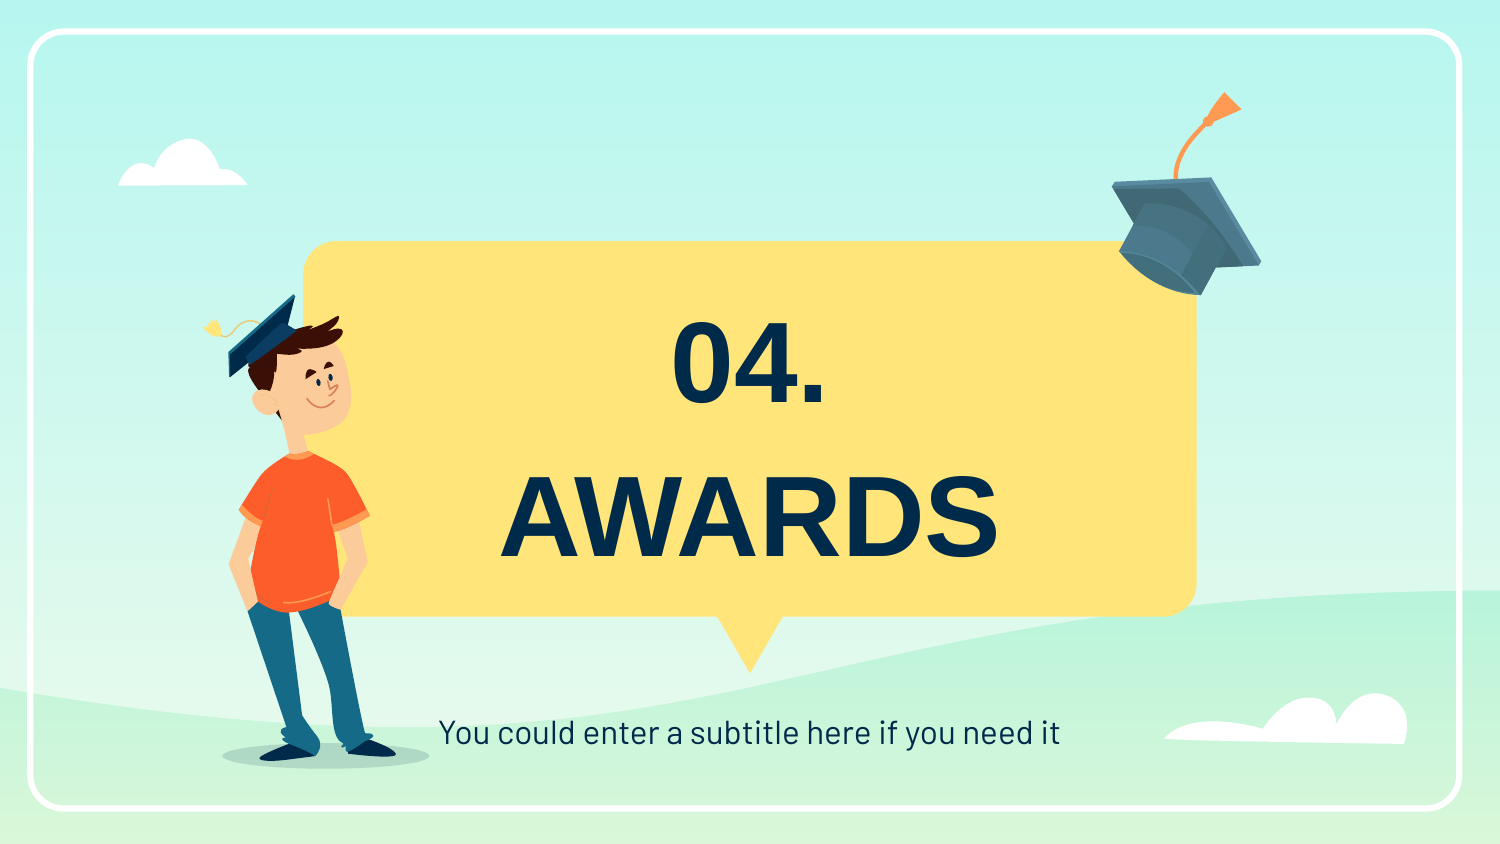

04.

# AWARDS
You could enter a subtitle here if you need it